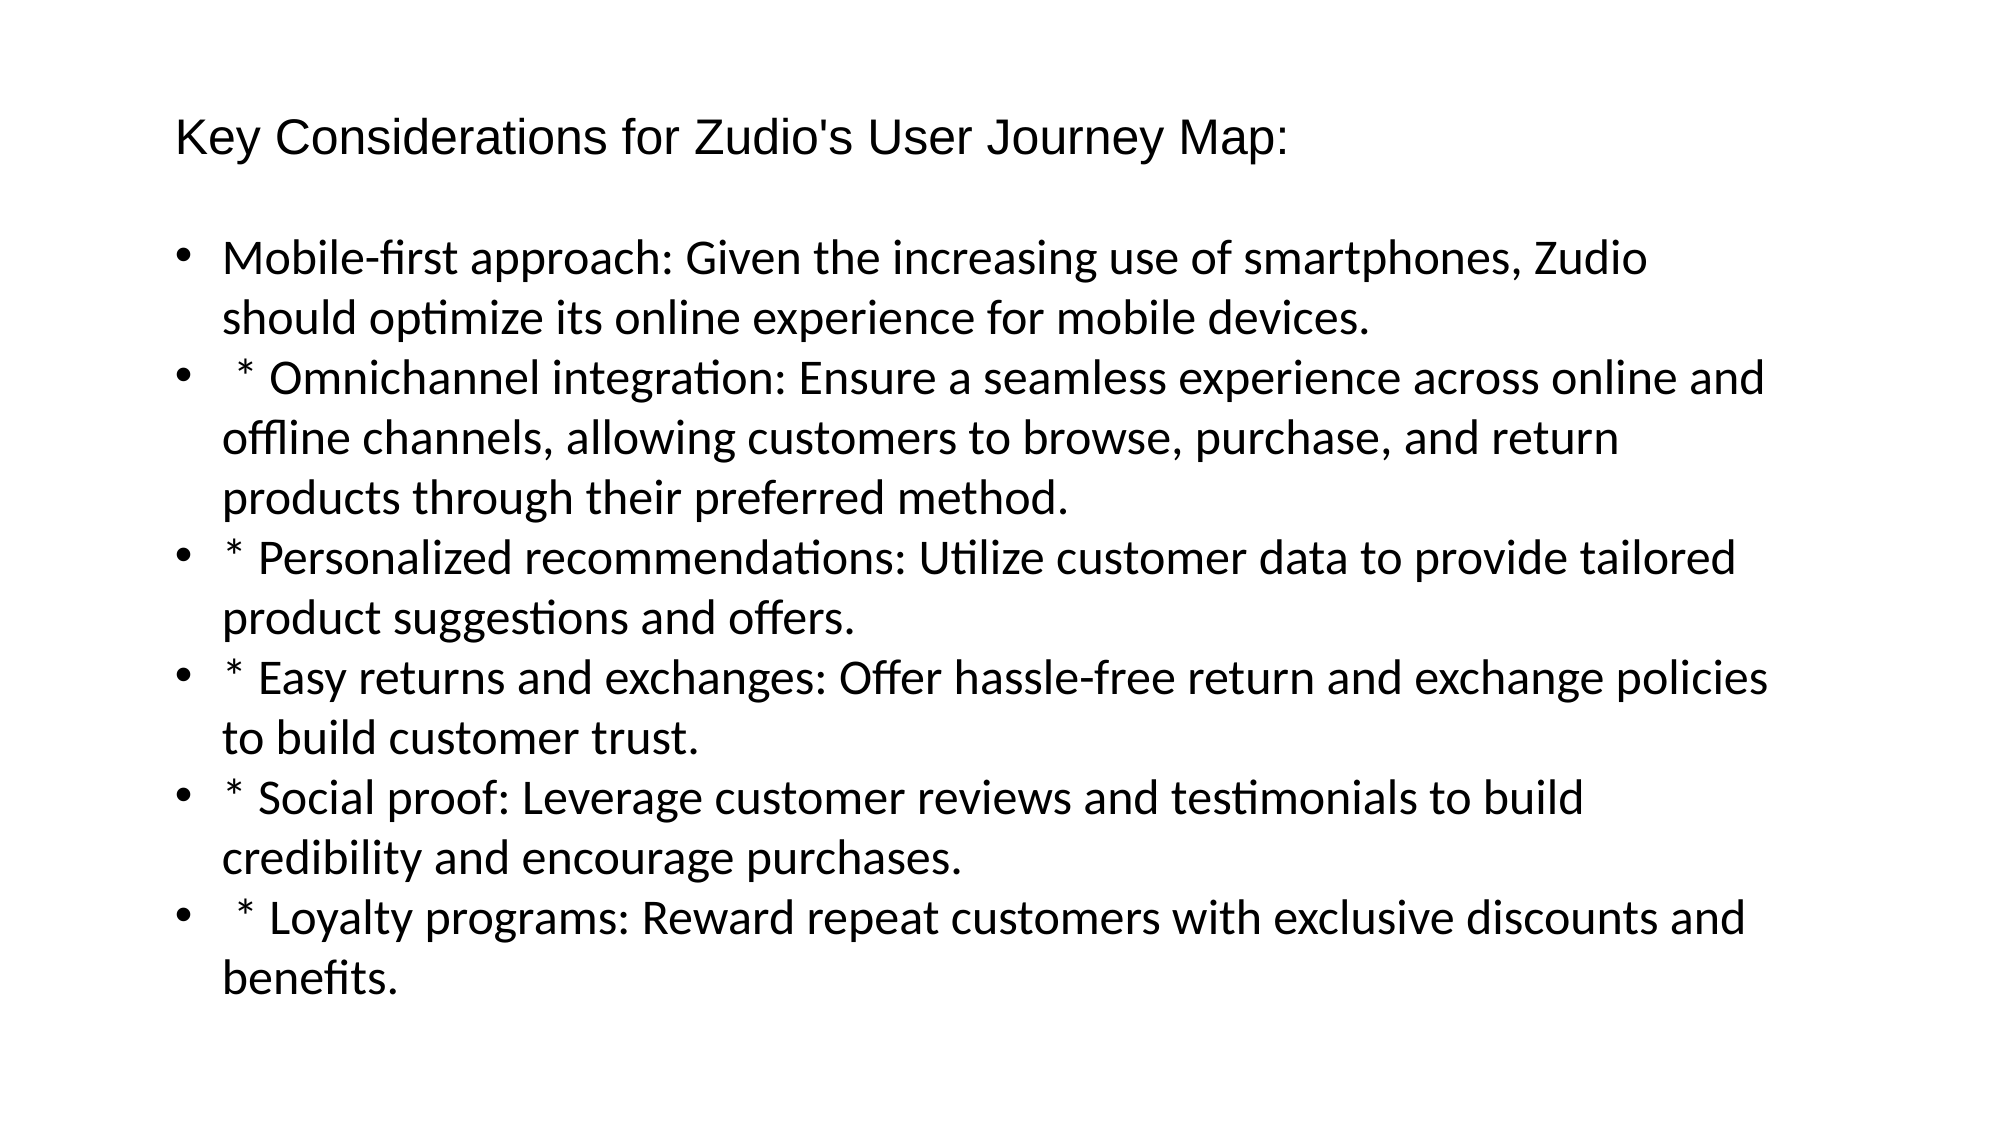

Key Considerations for Zudio's User Journey Map:

Mobile-first approach: Given the increasing use of smartphones, Zudio should optimize its online experience for mobile devices.
 * Omnichannel integration: Ensure a seamless experience across online and offline channels, allowing customers to browse, purchase, and return products through their preferred method.
* Personalized recommendations: Utilize customer data to provide tailored product suggestions and offers.
* Easy returns and exchanges: Offer hassle-free return and exchange policies to build customer trust.
* Social proof: Leverage customer reviews and testimonials to build credibility and encourage purchases.
 * Loyalty programs: Reward repeat customers with exclusive discounts and benefits.